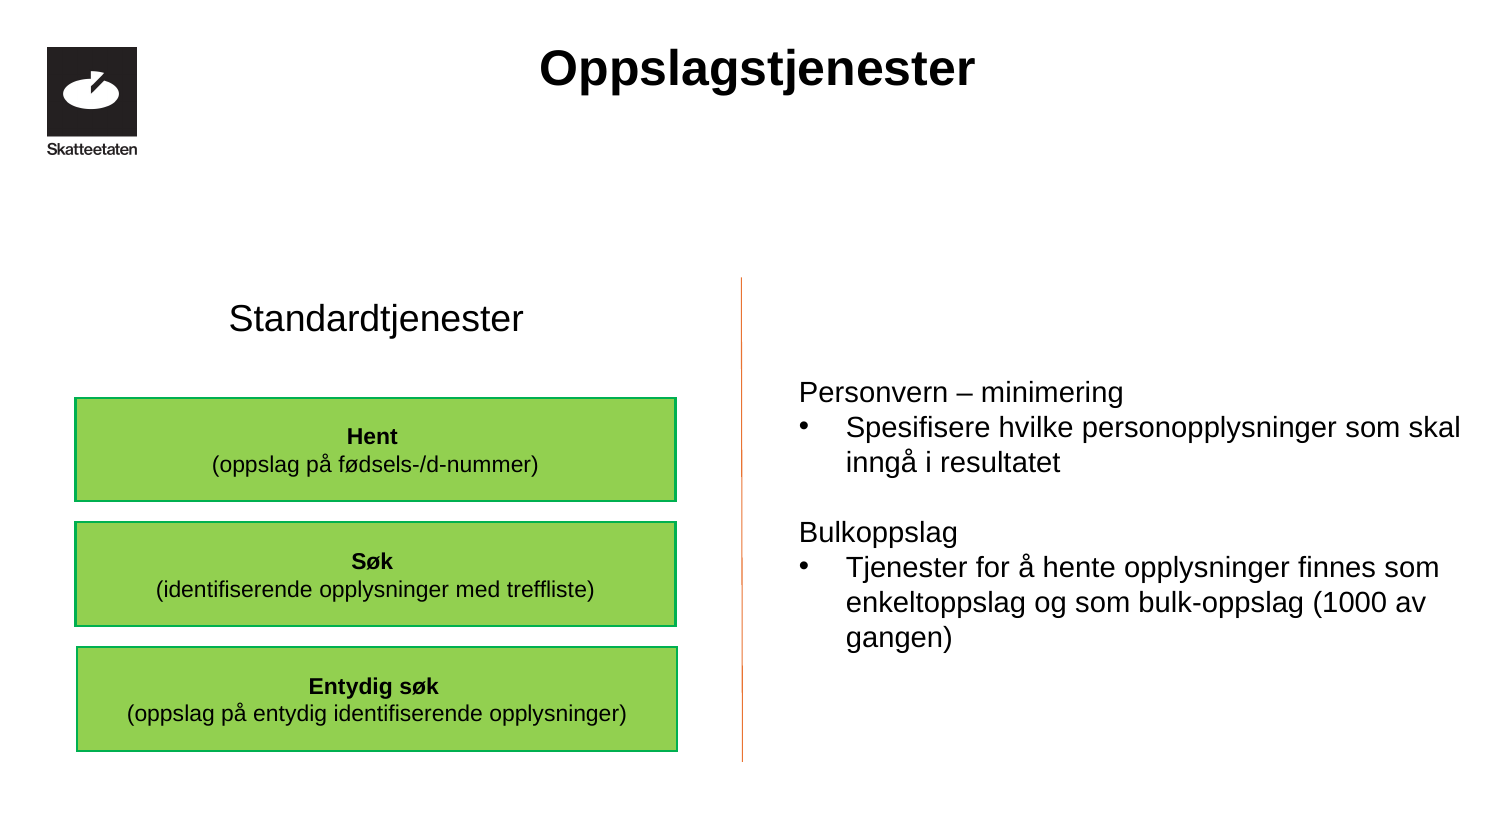

# Oppslagstjenester
Standardtjenester

Personvern – minimering
Spesifisere hvilke personopplysninger som skal inngå i resultatet

Bulkoppslag
Tjenester for å hente opplysninger finnes som enkeltoppslag og som bulk-oppslag (1000 av gangen)

Hent
(oppslag på fødsels-/d-nummer)
Søk
(identifiserende opplysninger med treffliste)
Entydig søk
(oppslag på entydig identifiserende opplysninger)